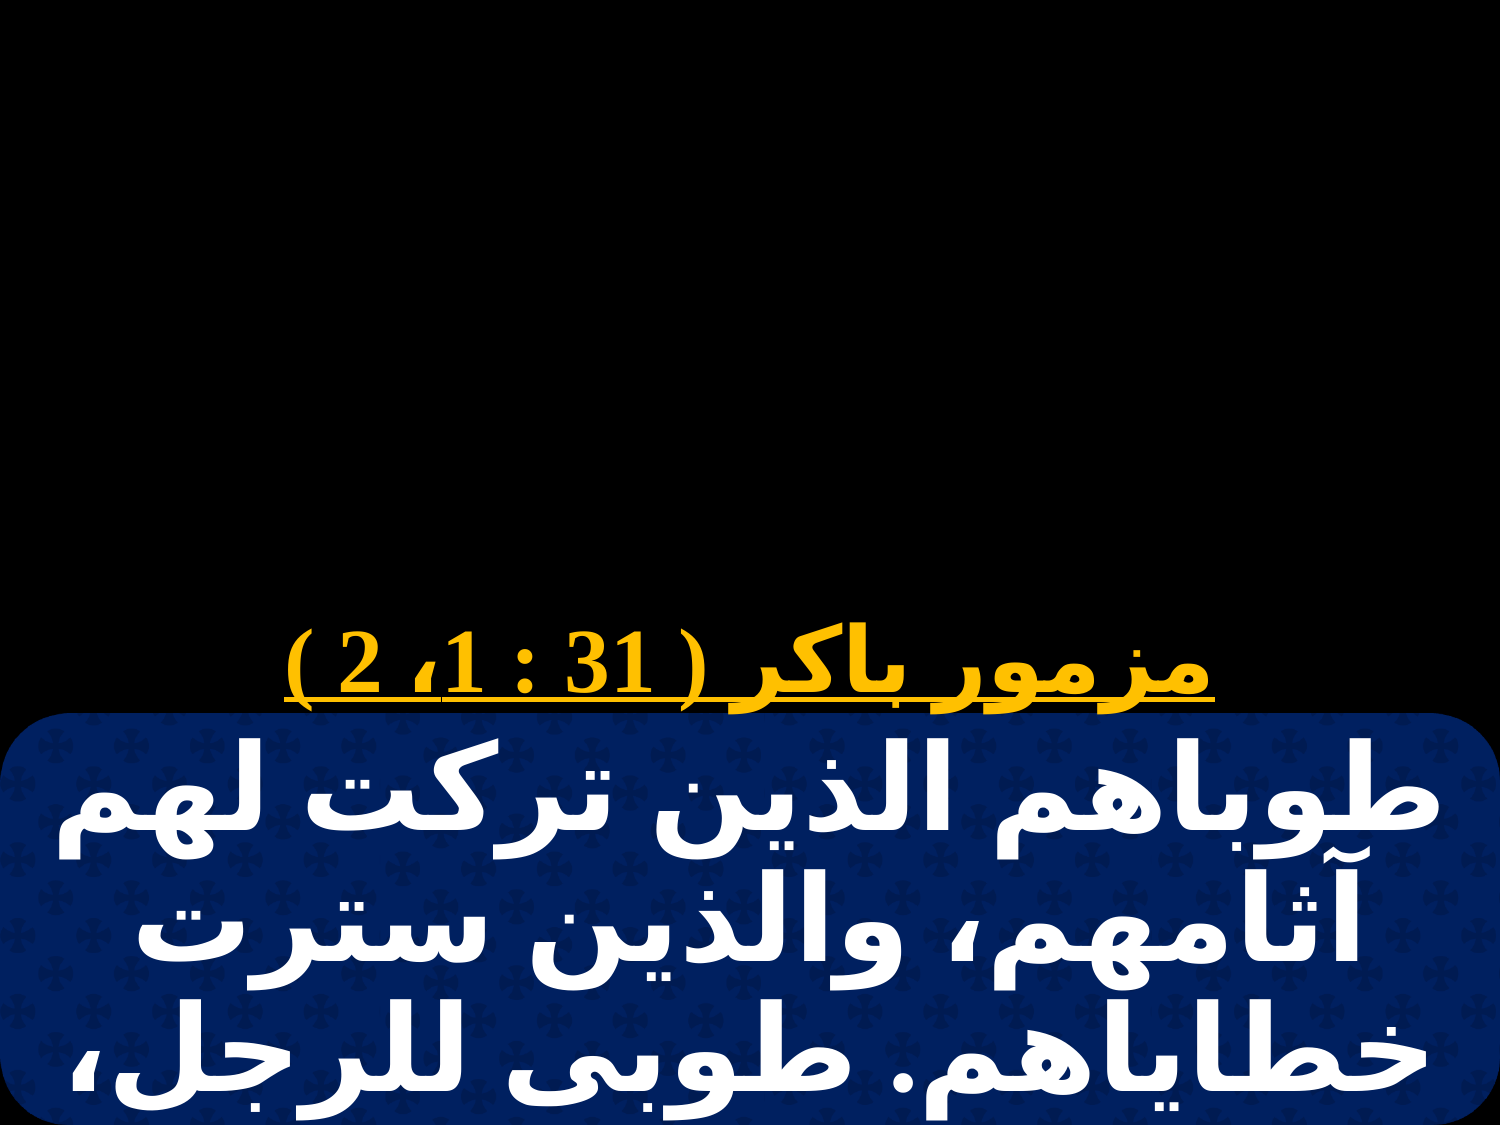

مزمور باكر ( 31 : 1، 2 )
طوباهم الذين تركت لهم آثامهم، والذين سترت خطاياهم. طوبى للرجل، الذي لم يحسب له الرب خطية.